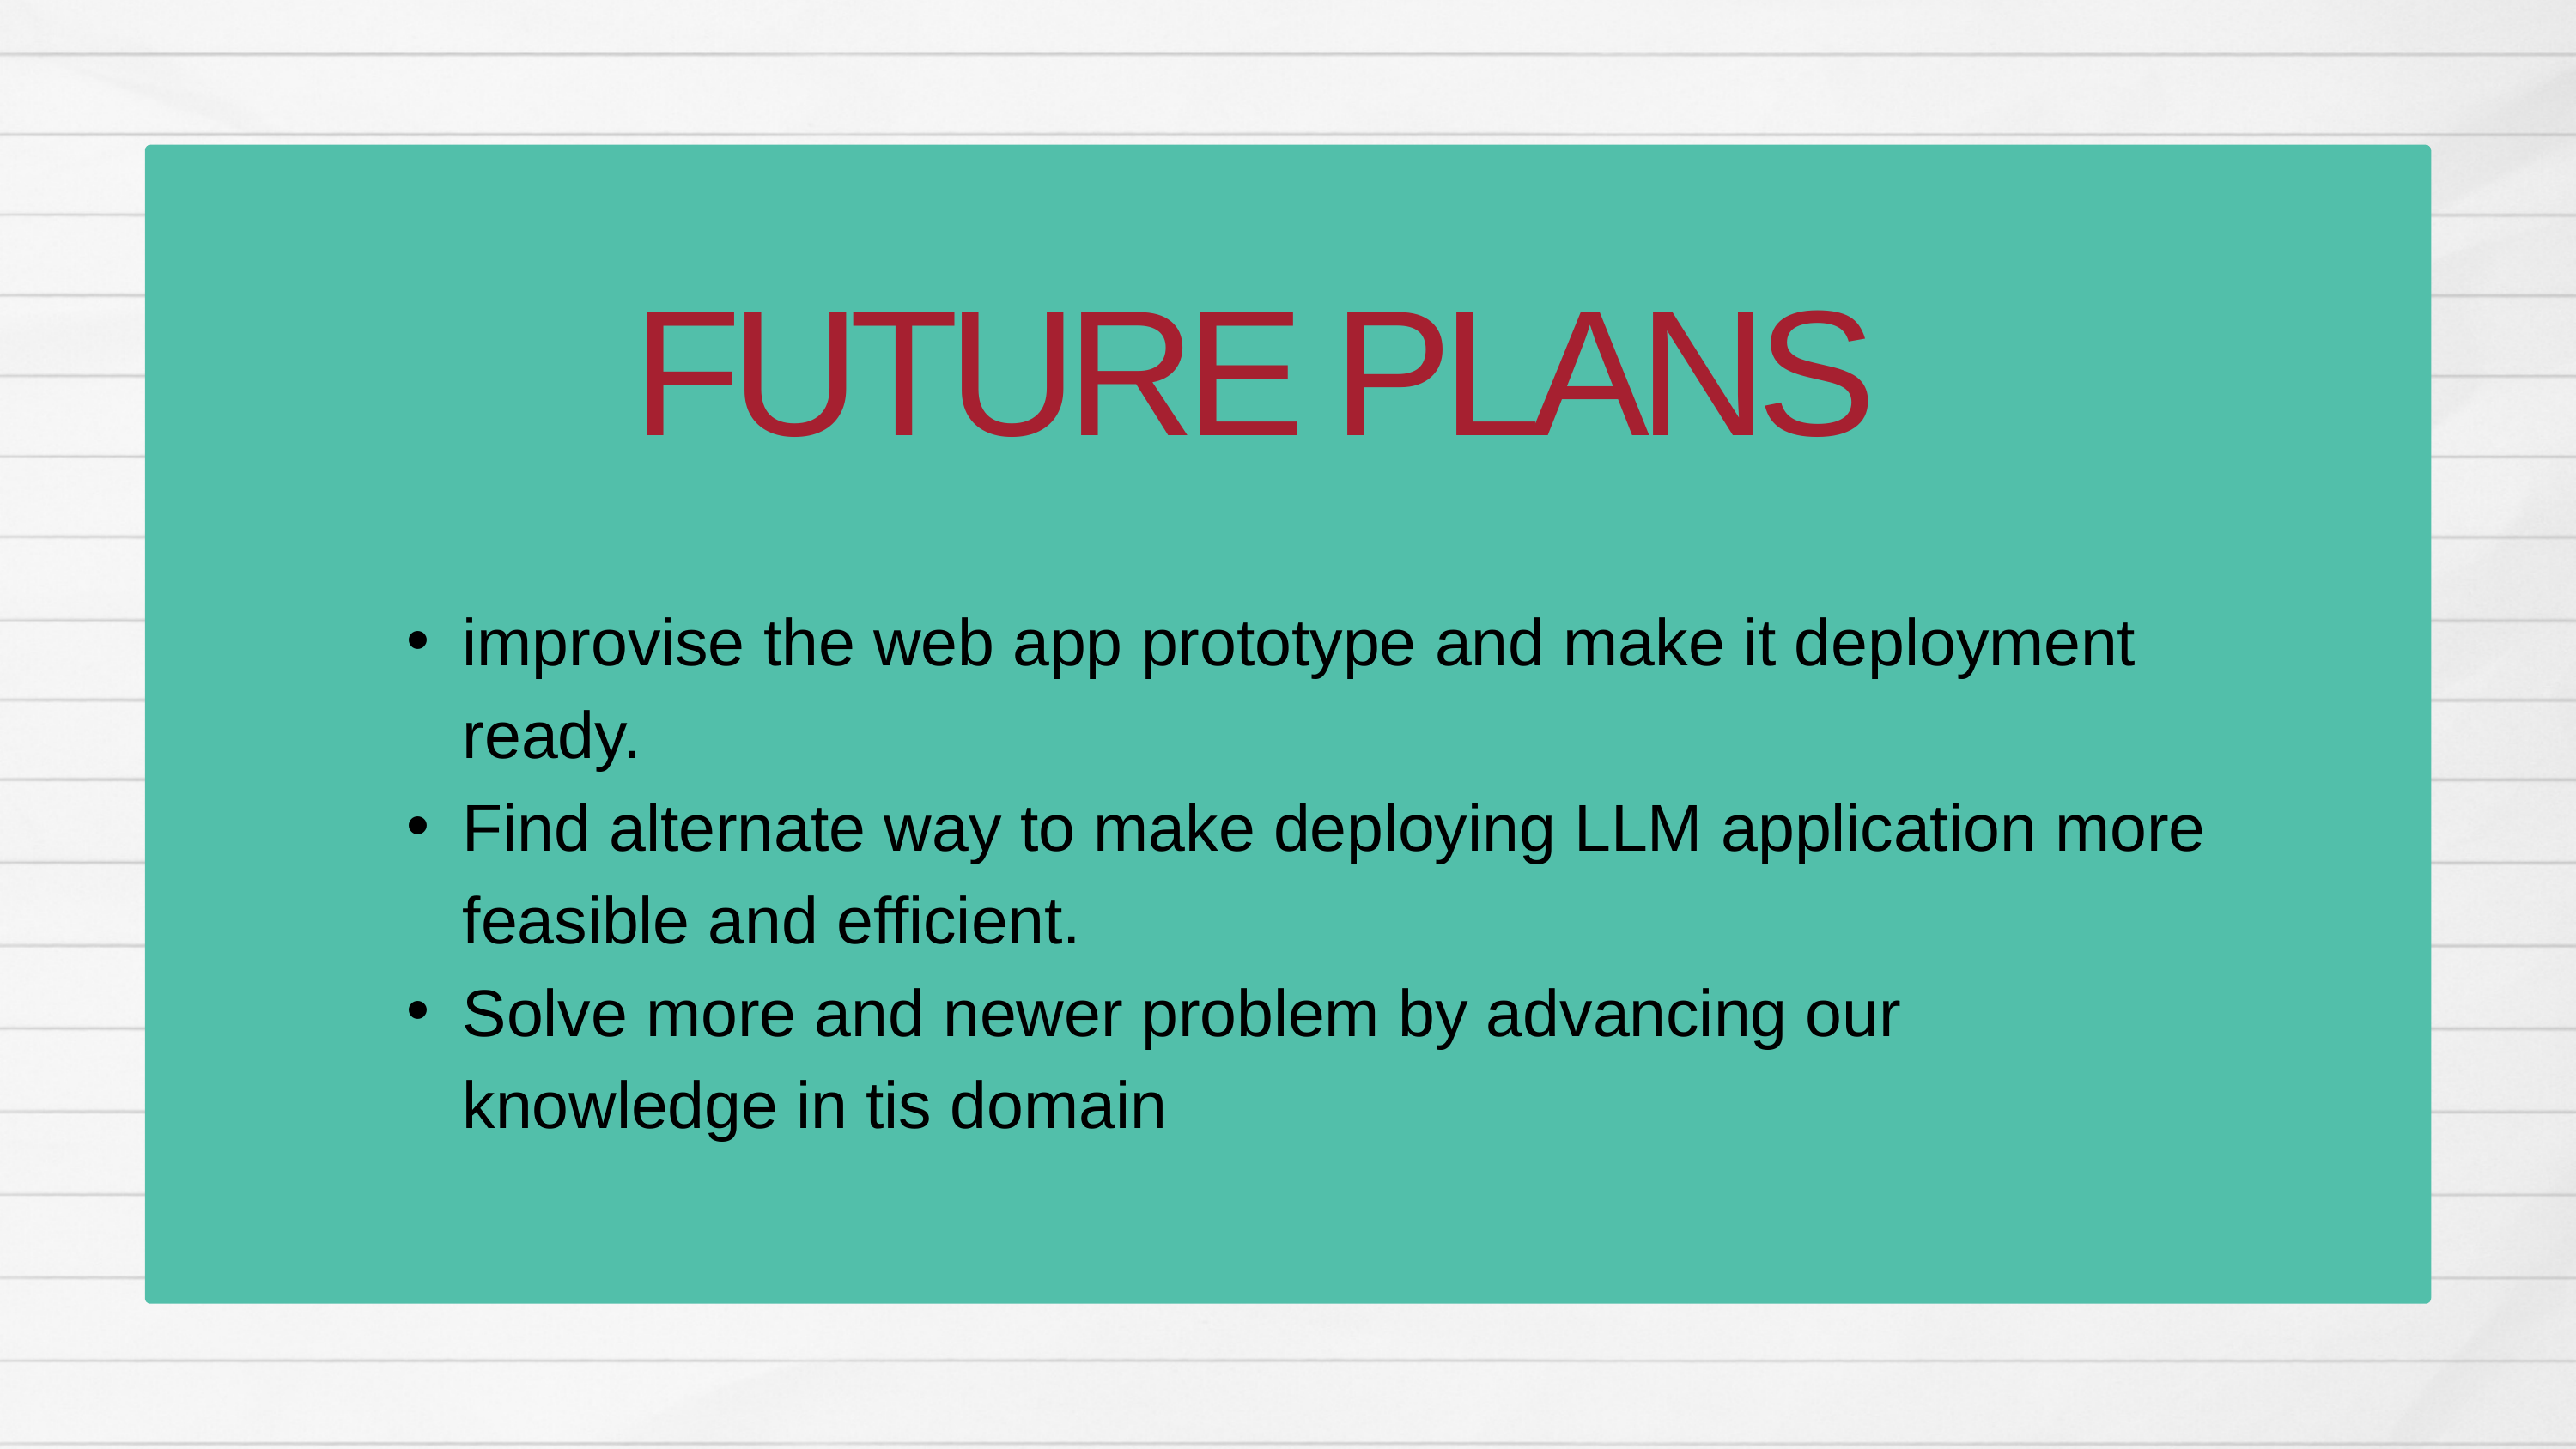

FUTURE PLANS
improvise the web app prototype and make it deployment ready.
Find alternate way to make deploying LLM application more feasible and efficient.
Solve more and newer problem by advancing our knowledge in tis domain